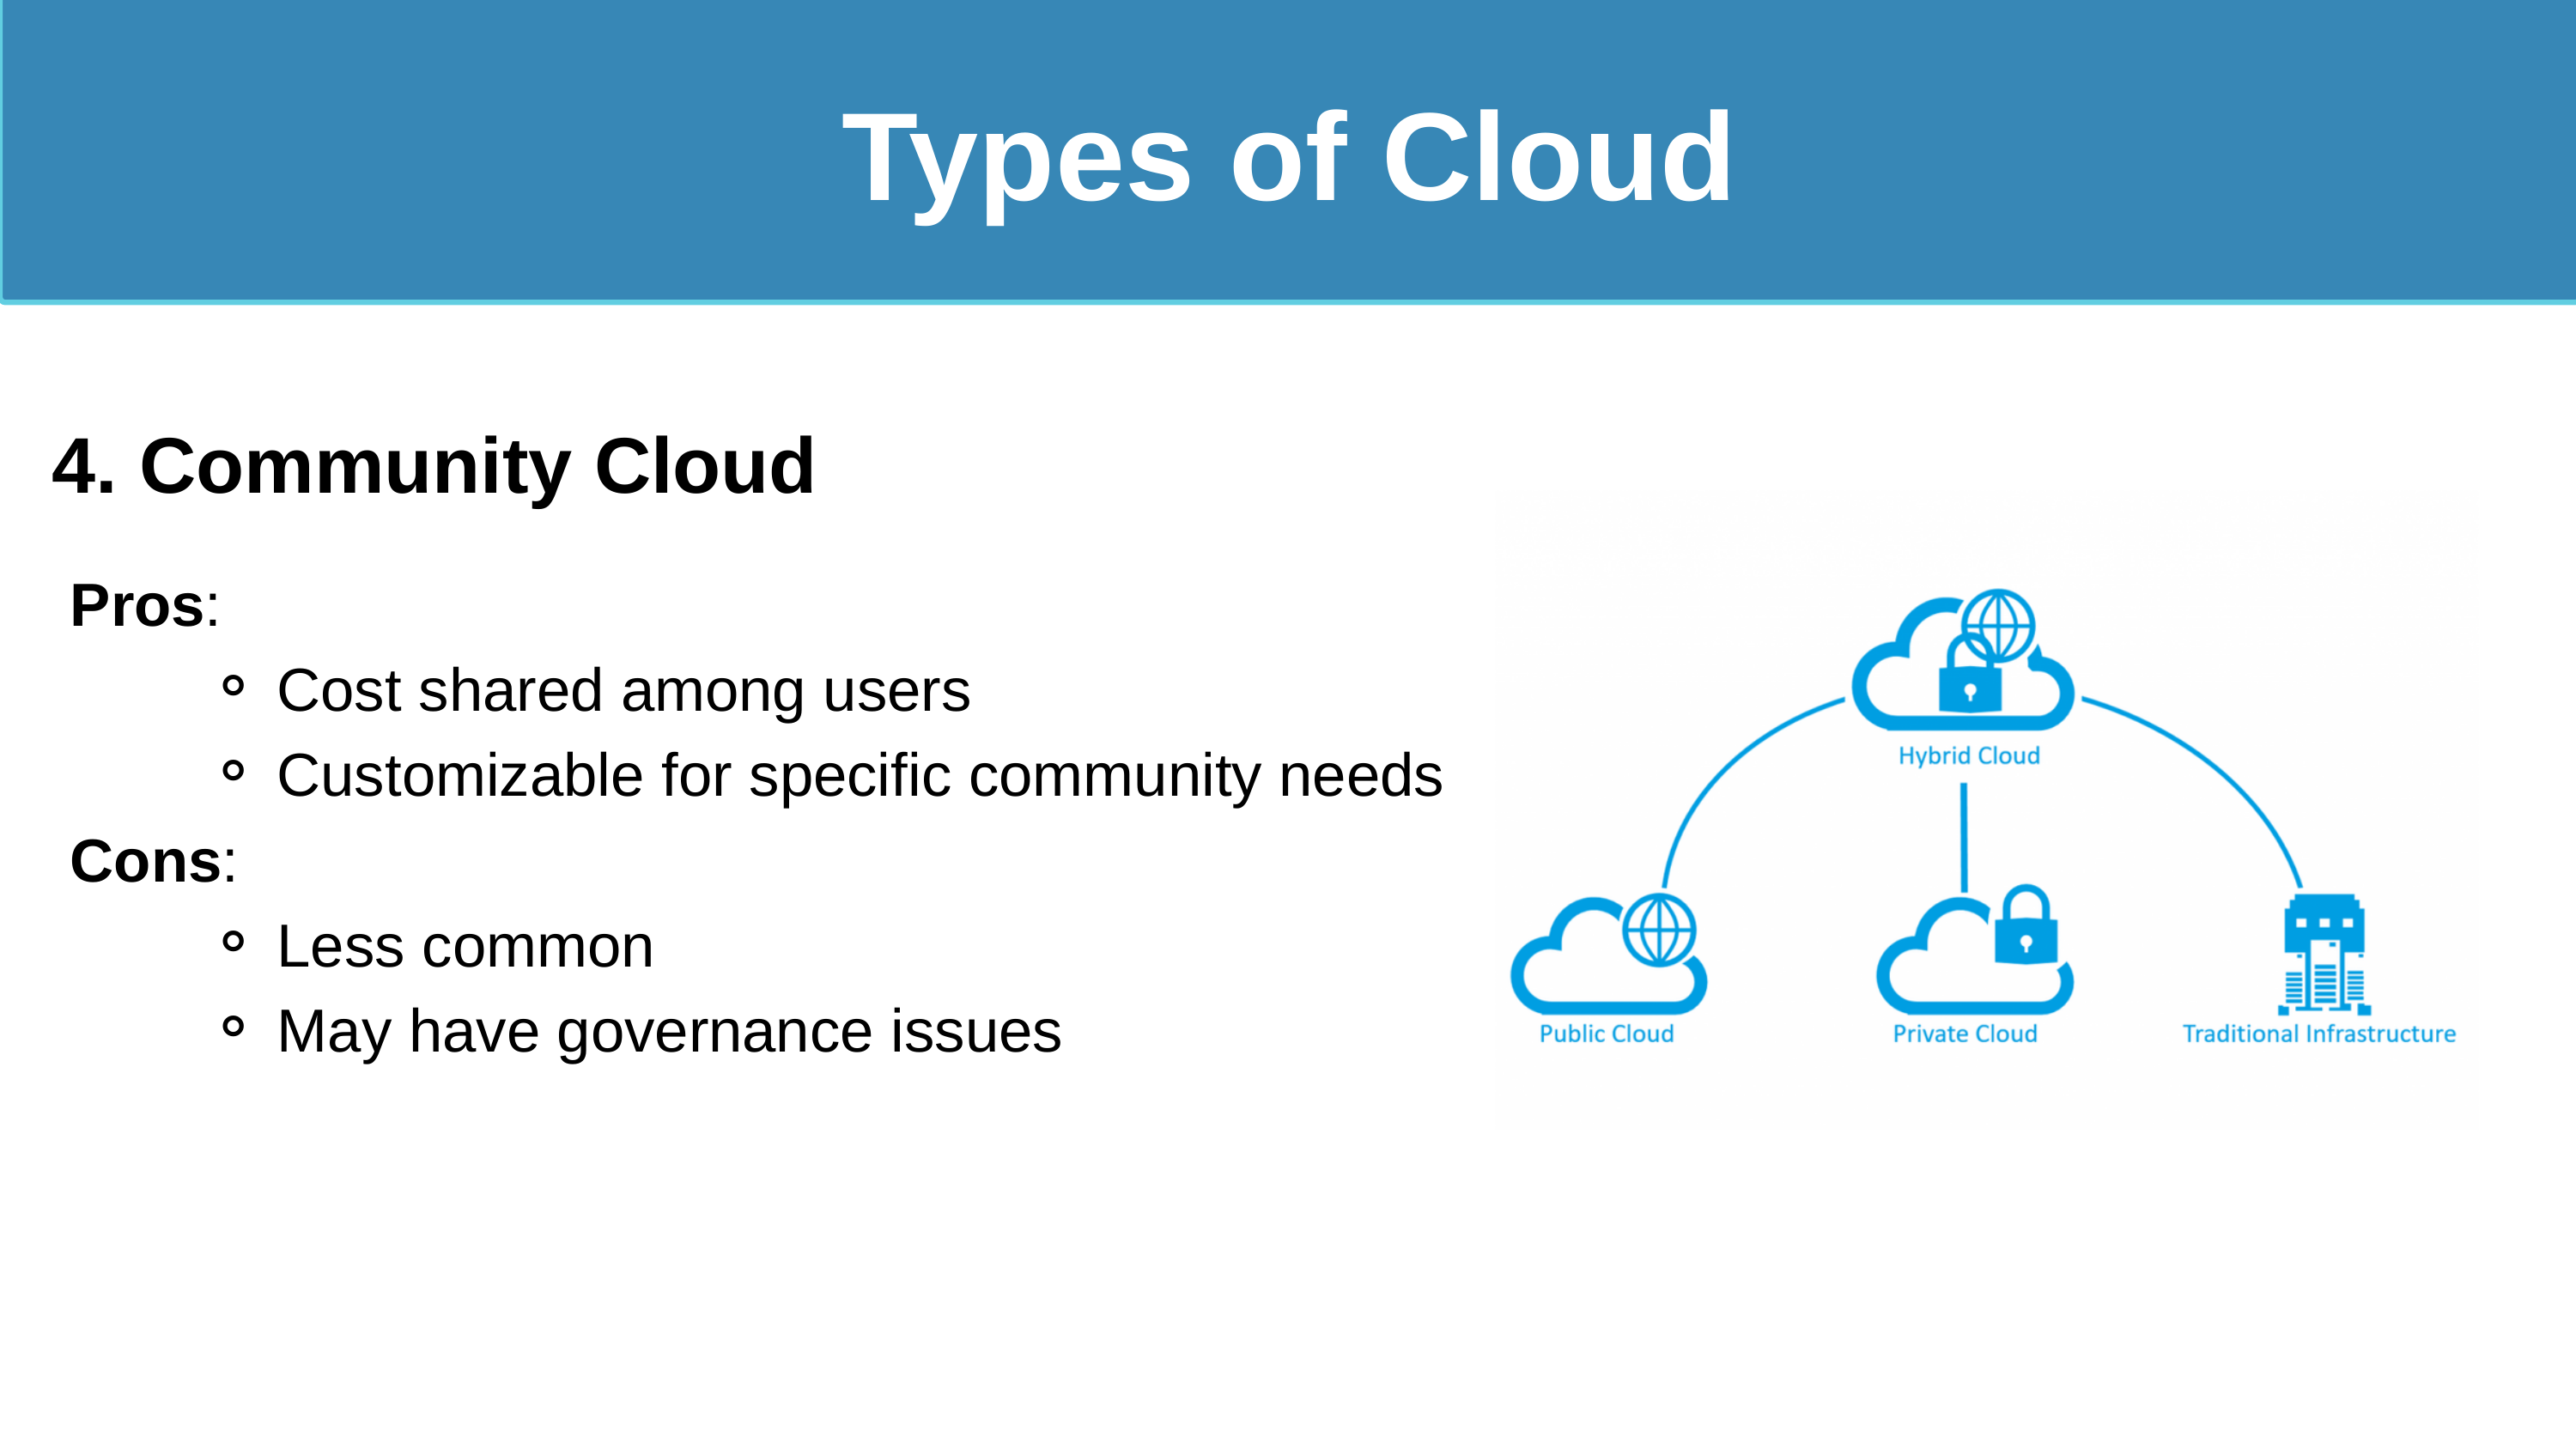

Types of Cloud
4. Community Cloud

Pros:
Cost shared among users
Customizable for specific community needs
Cons:
Less common
May have governance issues